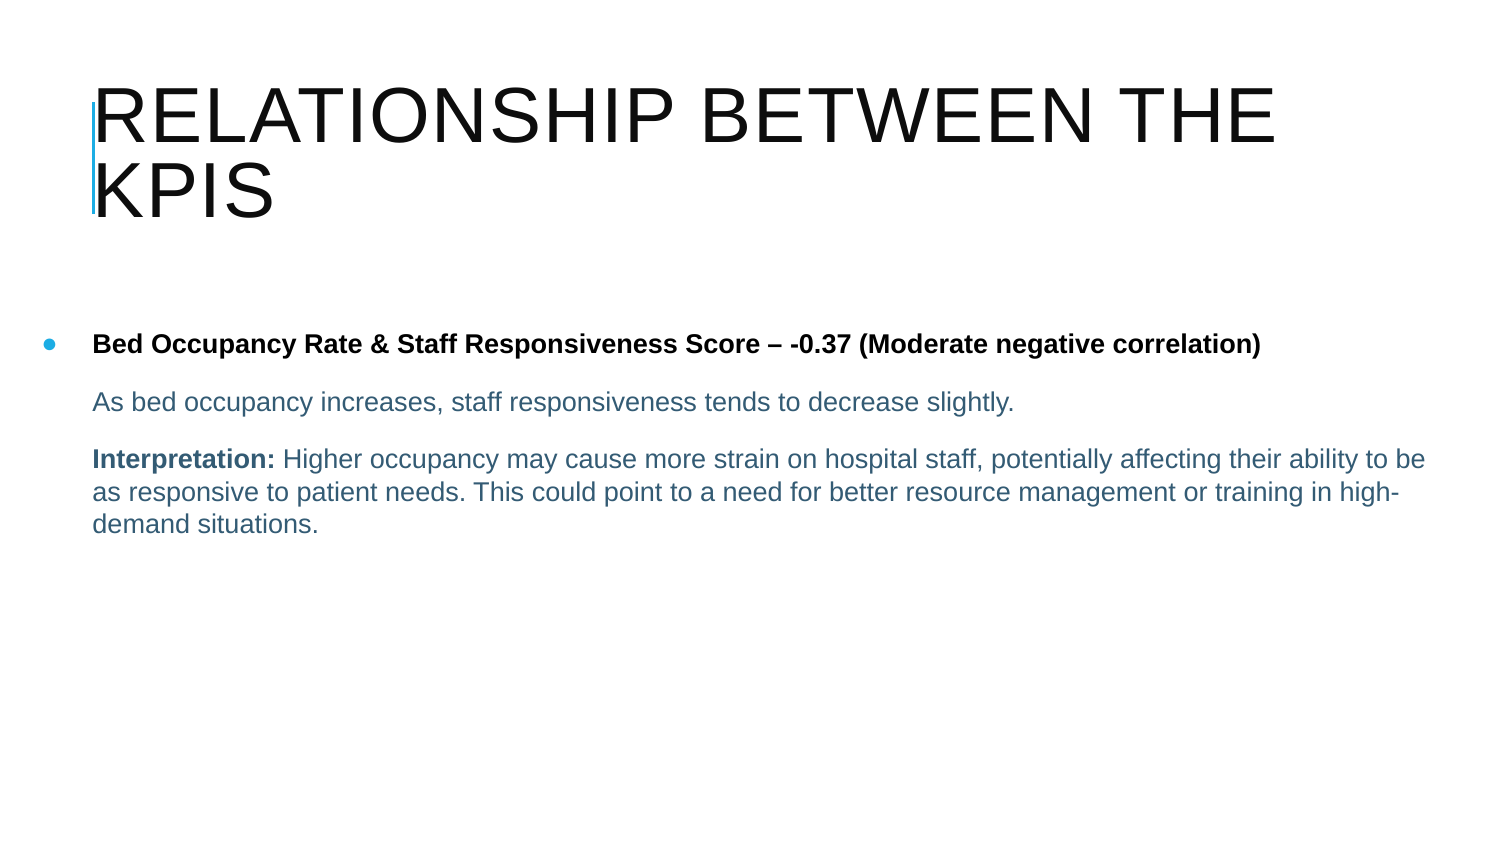

# Relationship between the KPIs
Bed Occupancy Rate & Staff Responsiveness Score – -0.37 (Moderate negative correlation)
As bed occupancy increases, staff responsiveness tends to decrease slightly.
Interpretation: Higher occupancy may cause more strain on hospital staff, potentially affecting their ability to be as responsive to patient needs. This could point to a need for better resource management or training in high-demand situations.